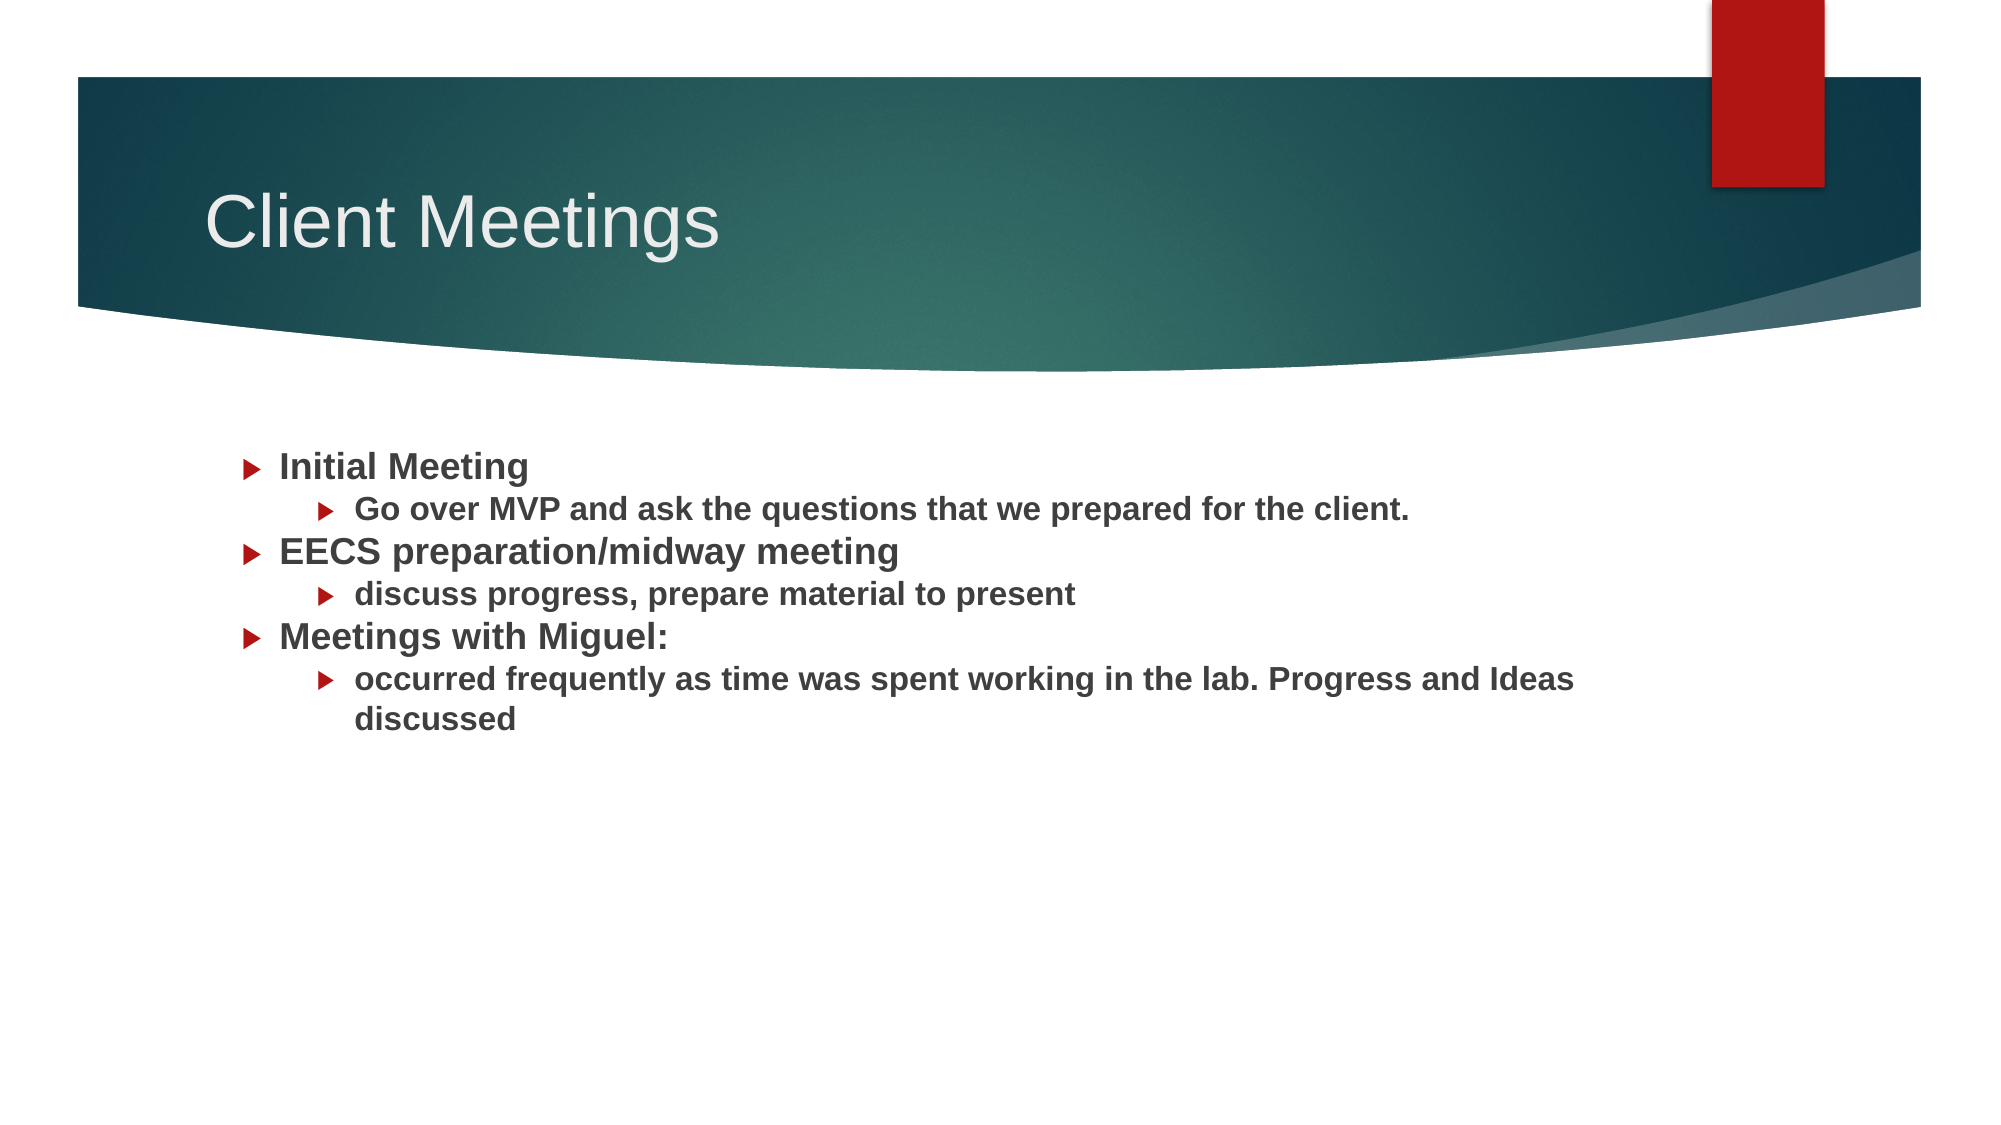

# Client Meetings
Initial Meeting
Go over MVP and ask the questions that we prepared for the client.
EECS preparation/midway meeting
discuss progress, prepare material to present
Meetings with Miguel:
occurred frequently as time was spent working in the lab. Progress and Ideas discussed